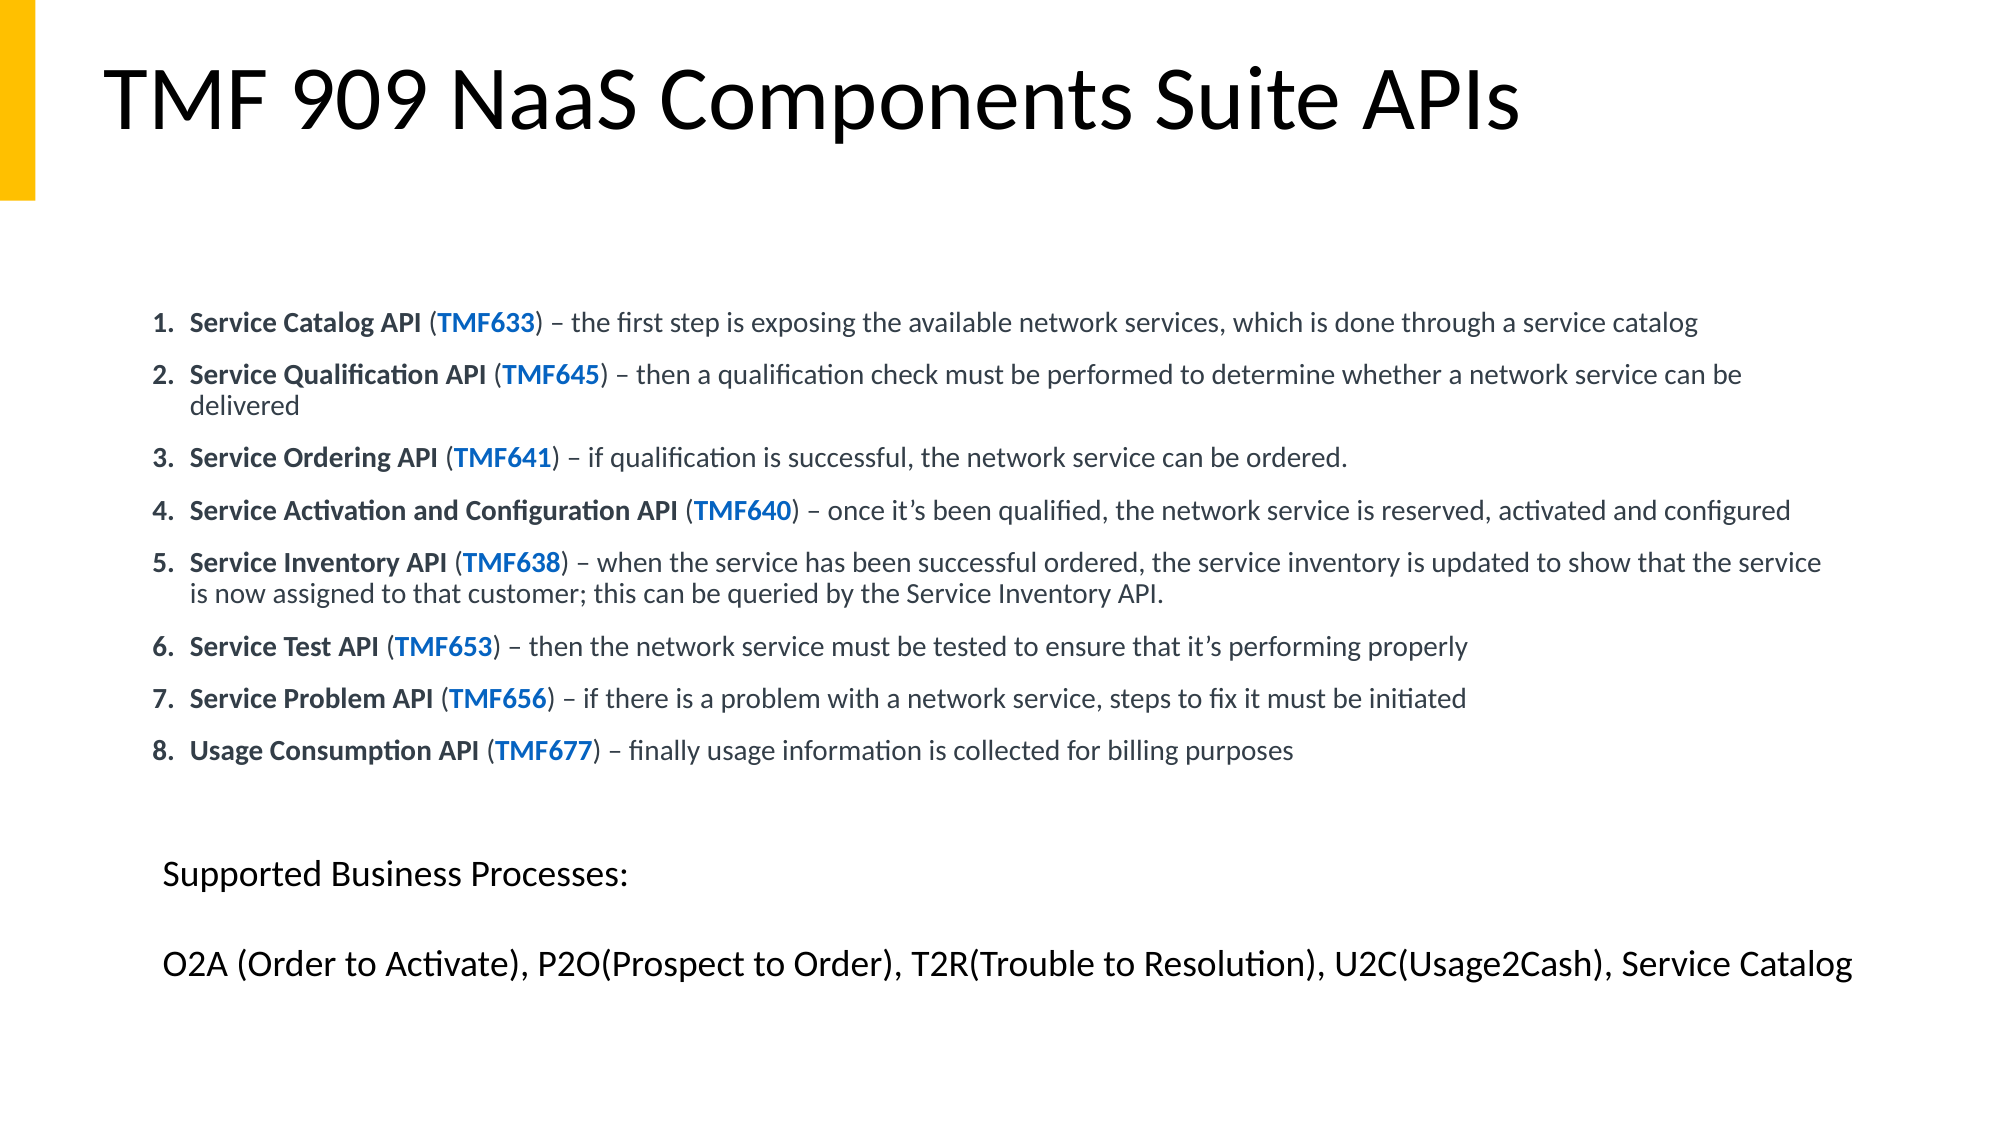

# TMF 909 NaaS Components Suite APIs
Service Catalog API (TMF633) – the first step is exposing the available network services, which is done through a service catalog
Service Qualification API (TMF645) – then a qualification check must be performed to determine whether a network service can be delivered
Service Ordering API (TMF641) – if qualification is successful, the network service can be ordered.
Service Activation and Configuration API (TMF640) – once it’s been qualified, the network service is reserved, activated and configured
Service Inventory API (TMF638) – when the service has been successful ordered, the service inventory is updated to show that the service is now assigned to that customer; this can be queried by the Service Inventory API.
Service Test API (TMF653) – then the network service must be tested to ensure that it’s performing properly
Service Problem API (TMF656) – if there is a problem with a network service, steps to fix it must be initiated
Usage Consumption API (TMF677) – finally usage information is collected for billing purposes

Supported Business Processes:

O2A (Order to Activate), P2O(Prospect to Order), T2R(Trouble to Resolution), U2C(Usage2Cash), Service Catalog